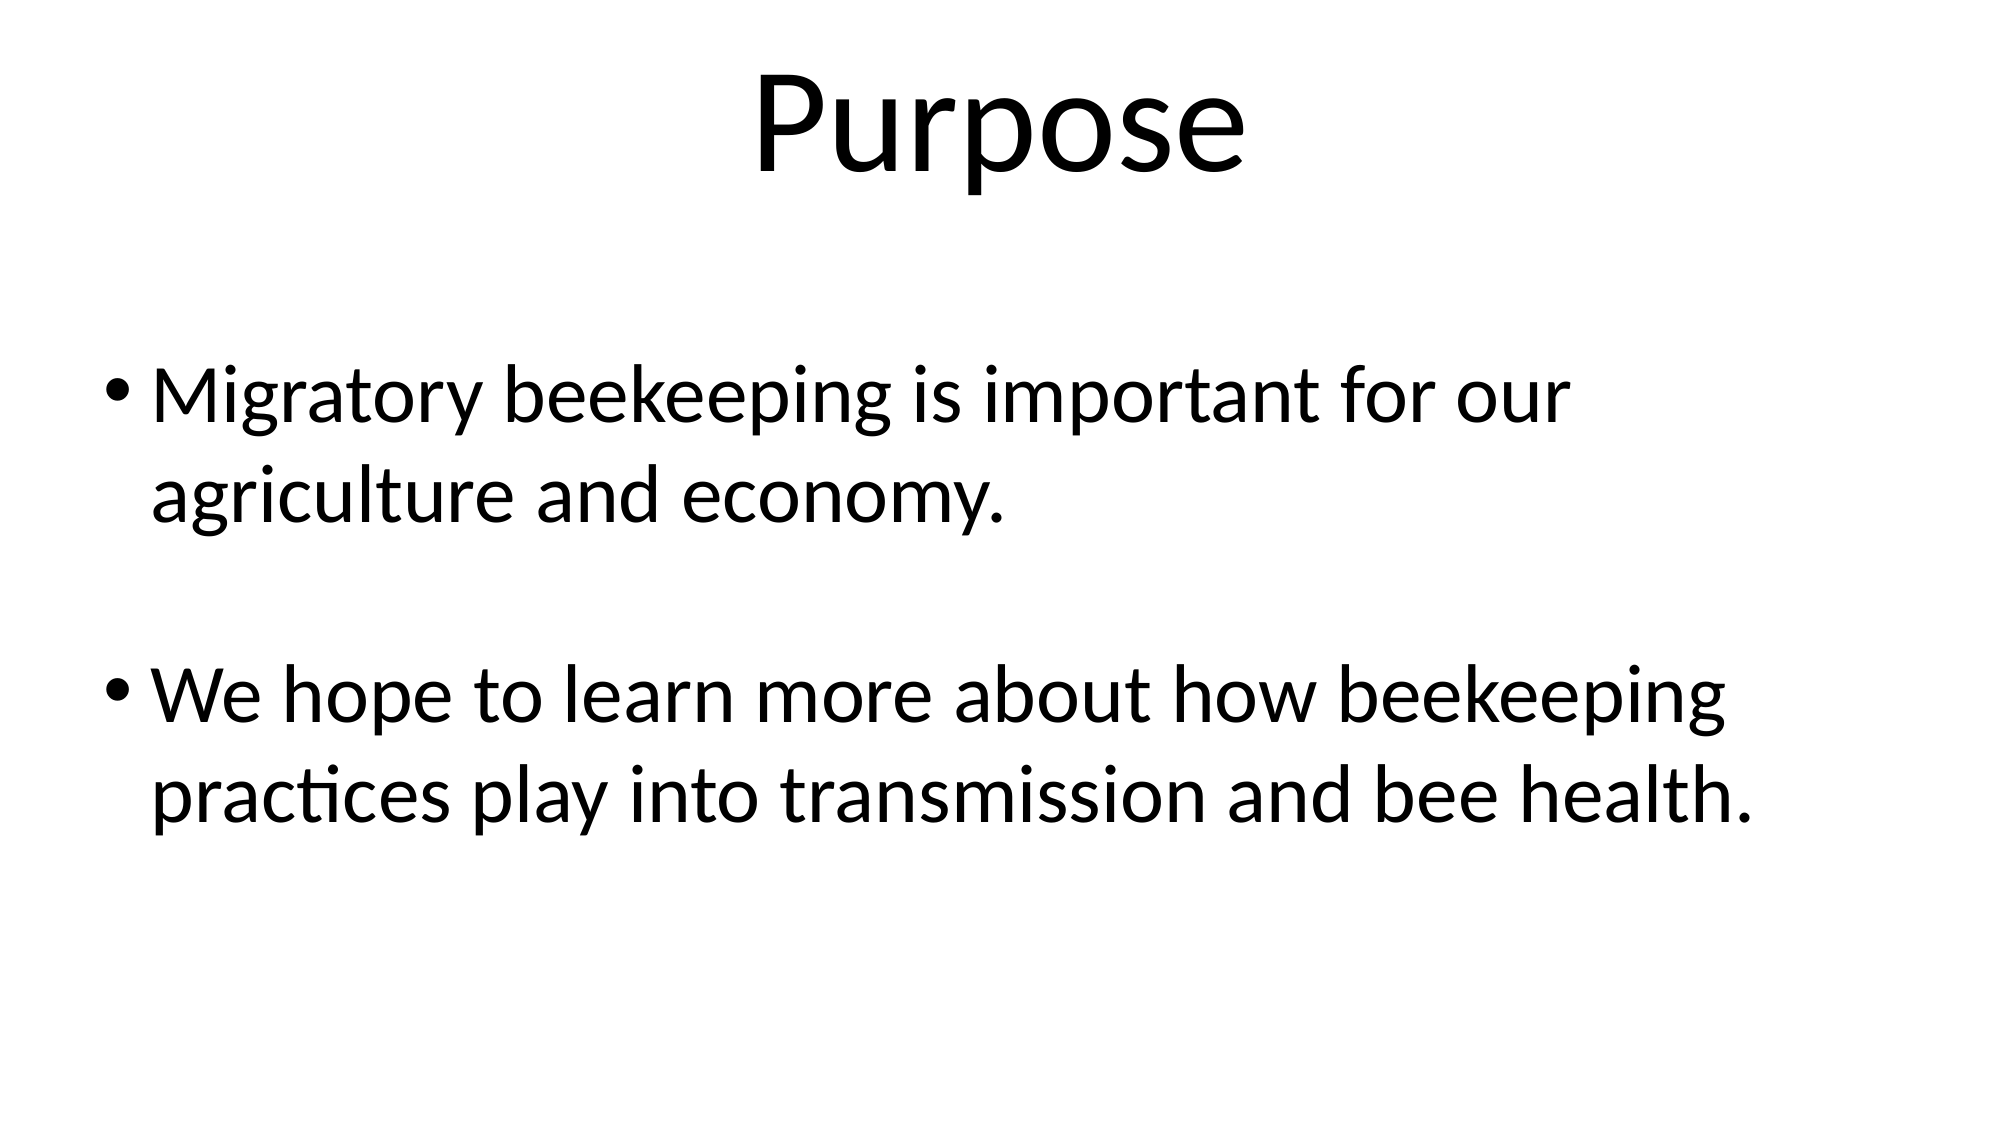

# Purpose

Migratory beekeeping is important for our agriculture and economy.

We hope to learn more about how beekeeping practices play into transmission and bee health.